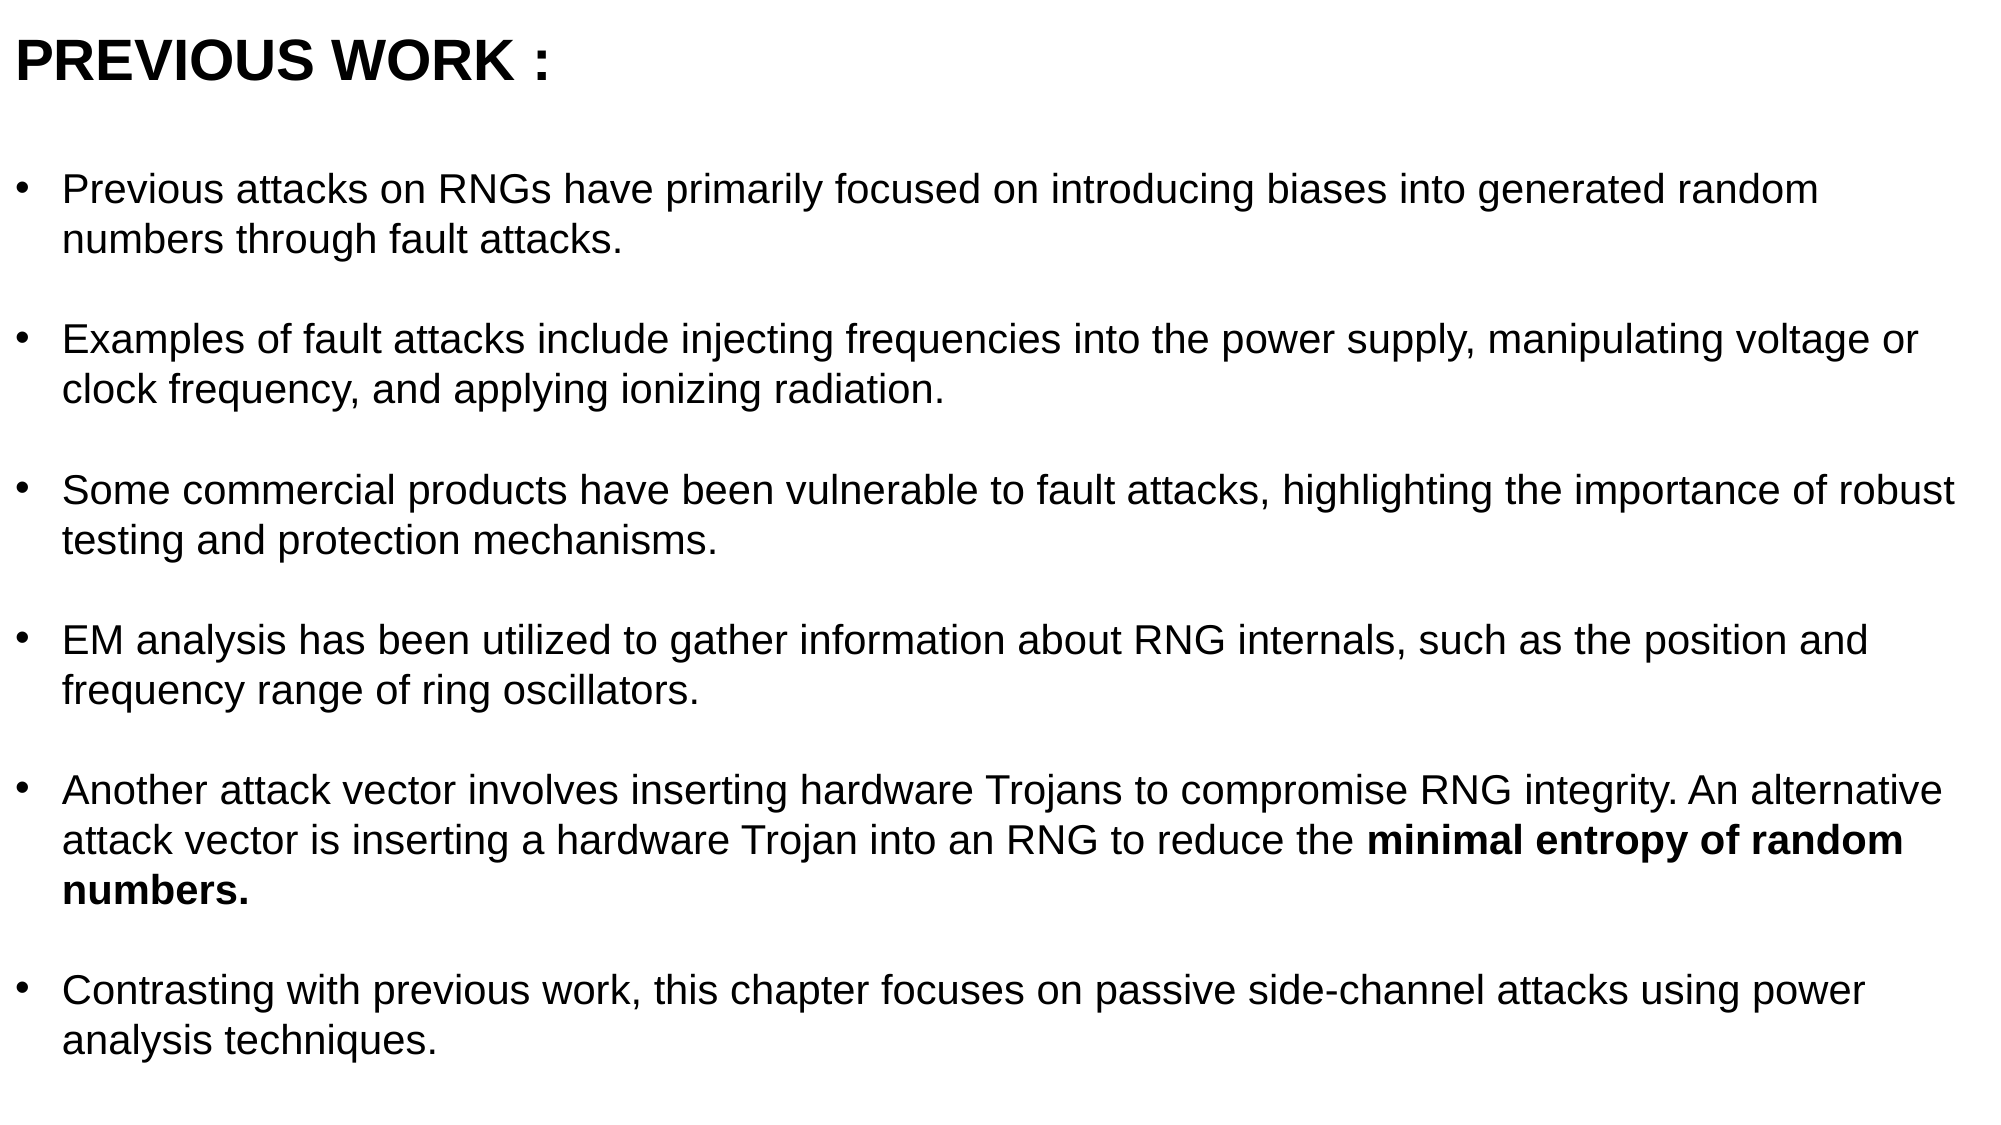

PREVIOUS WORK :

Previous attacks on RNGs have primarily focused on introducing biases into generated random numbers through fault attacks.

Examples of fault attacks include injecting frequencies into the power supply, manipulating voltage or clock frequency, and applying ionizing radiation.

Some commercial products have been vulnerable to fault attacks, highlighting the importance of robust testing and protection mechanisms.

EM analysis has been utilized to gather information about RNG internals, such as the position and frequency range of ring oscillators.

Another attack vector involves inserting hardware Trojans to compromise RNG integrity. An alternative attack vector is inserting a hardware Trojan into an RNG to reduce the minimal entropy of random numbers.

Contrasting with previous work, this chapter focuses on passive side-channel attacks using power analysis techniques.